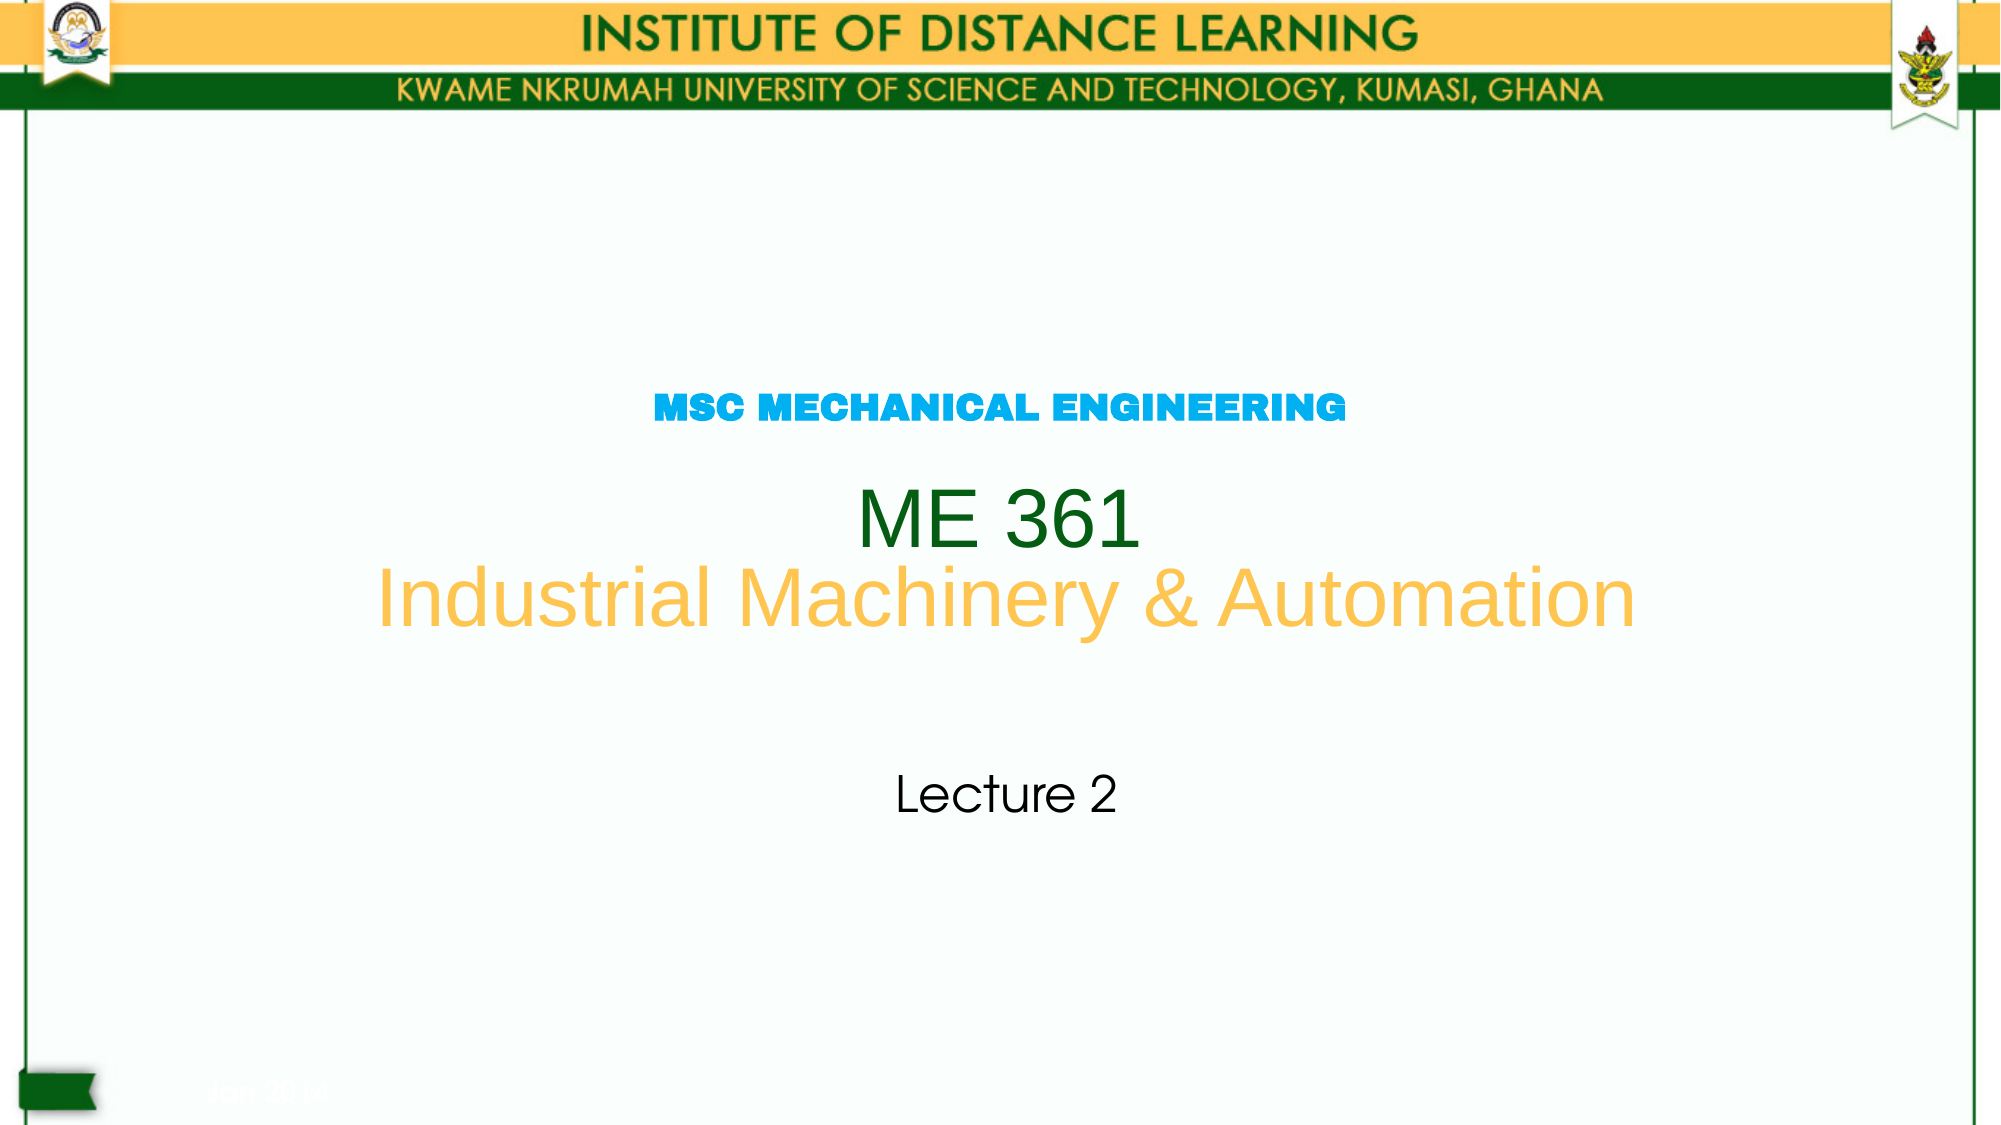

# ME 361
MSc mechanical engineering
Industrial Machinery & Automation
Lecture 2
Jan 2014